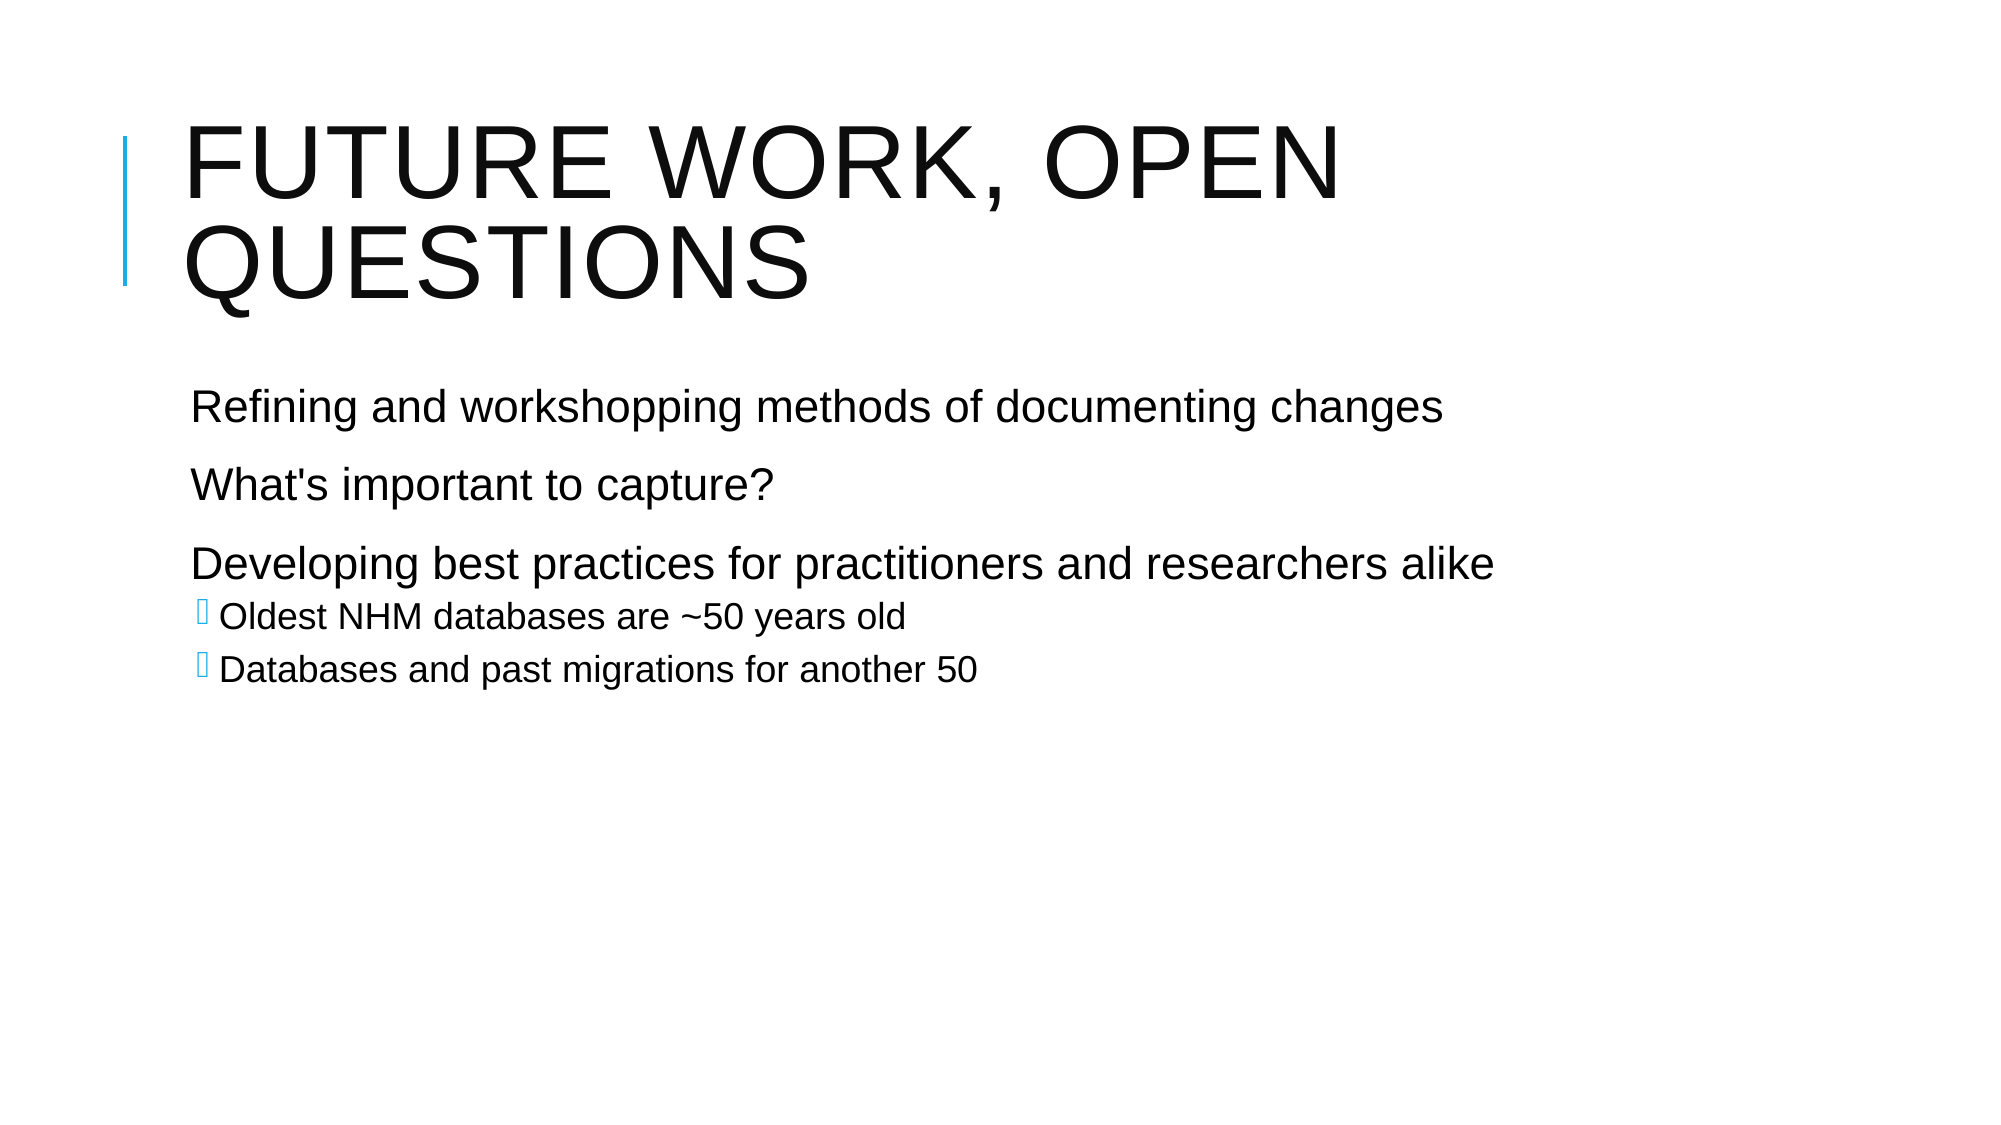

# Future work, open questions
Refining and workshopping methods of documenting changes
What's important to capture?
Developing best practices for practitioners and researchers alike
Oldest NHM databases are ~50 years old
Databases and past migrations for another 50